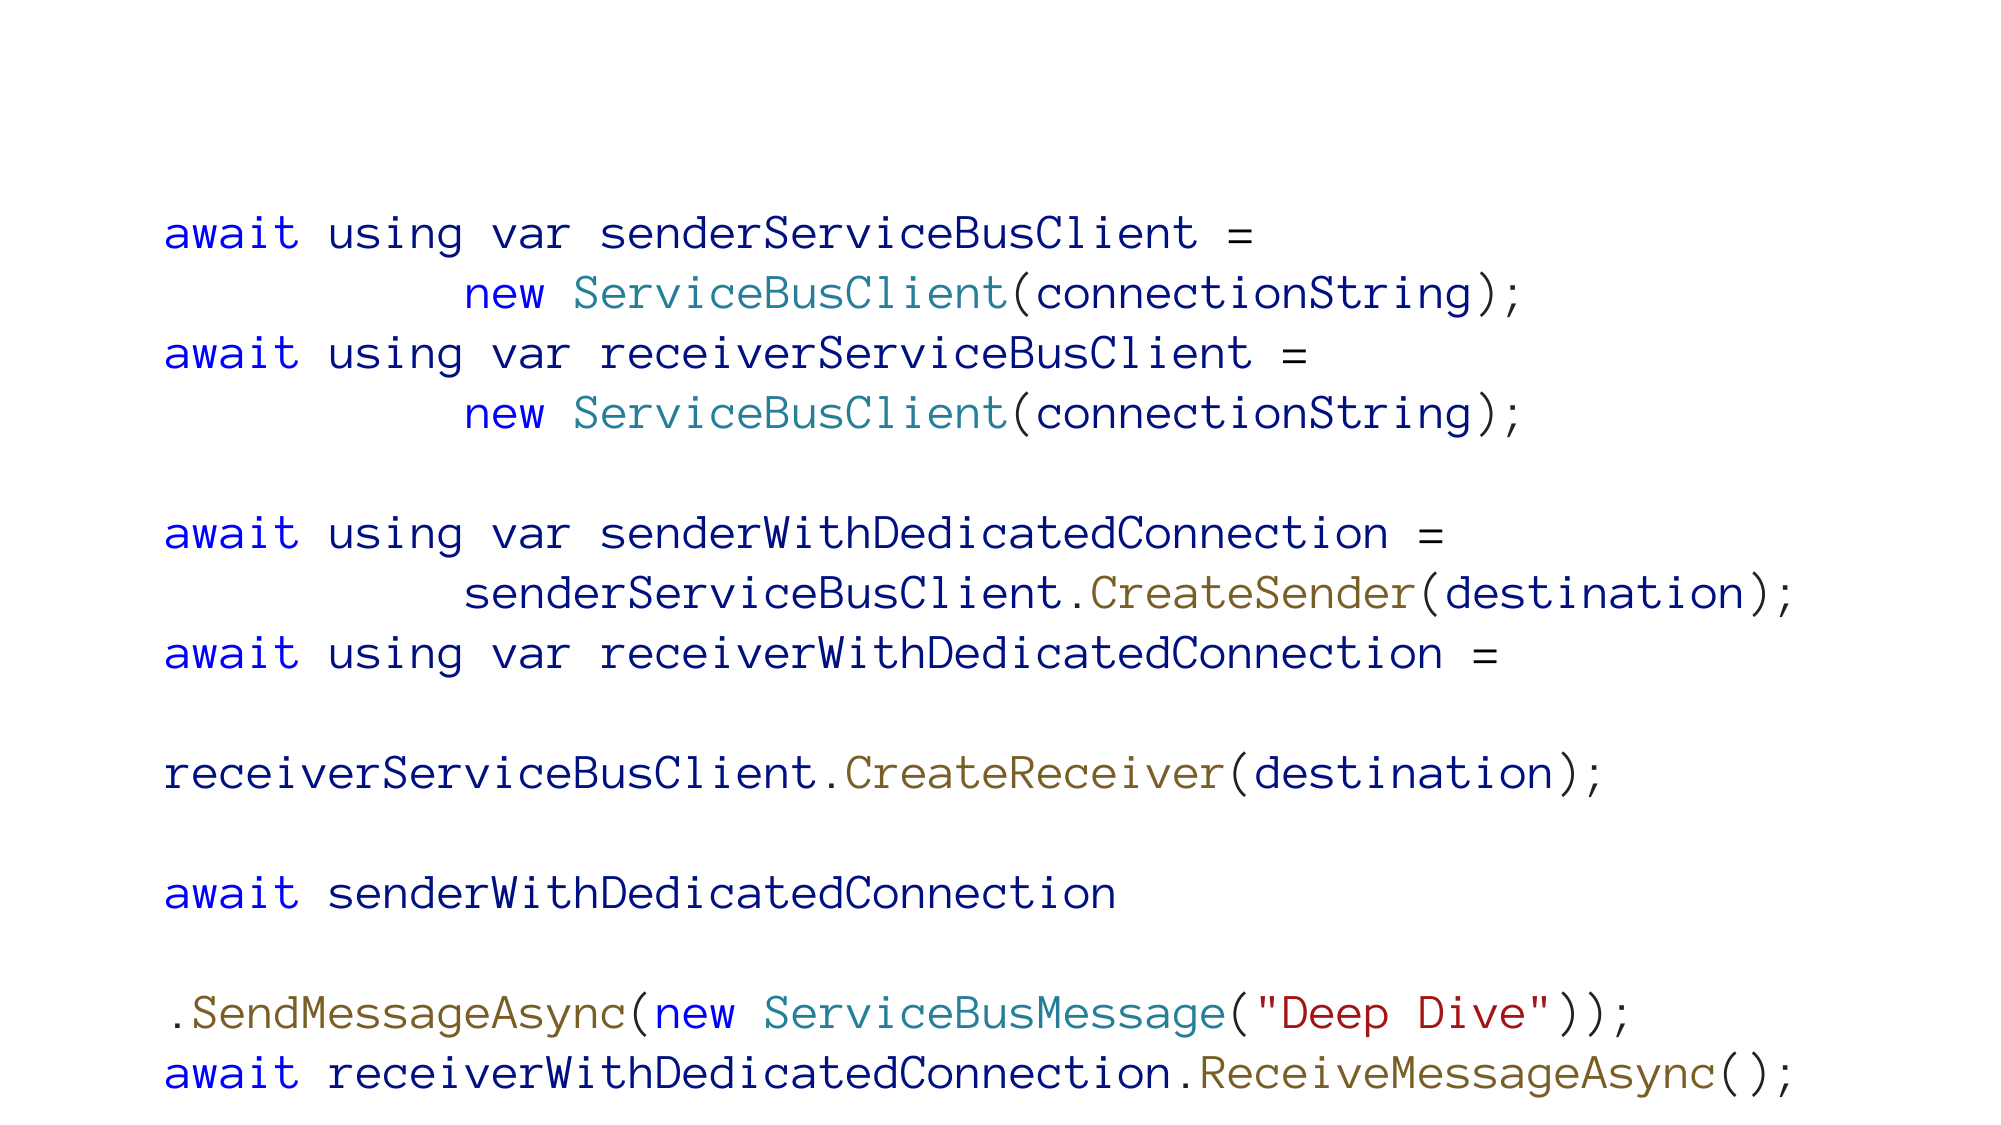

await using var senderServiceBusClient = 
		new ServiceBusClient(connectionString);
await using var receiverServiceBusClient = 
		new ServiceBusClient(connectionString);
await using var senderWithDedicatedConnection = 
		senderServiceBusClient.CreateSender(destination);
await using var receiverWithDedicatedConnection =
		receiverServiceBusClient.CreateReceiver(destination);
await senderWithDedicatedConnection
		.SendMessageAsync(new ServiceBusMessage("Deep Dive"));
await receiverWithDedicatedConnection.ReceiveMessageAsync();